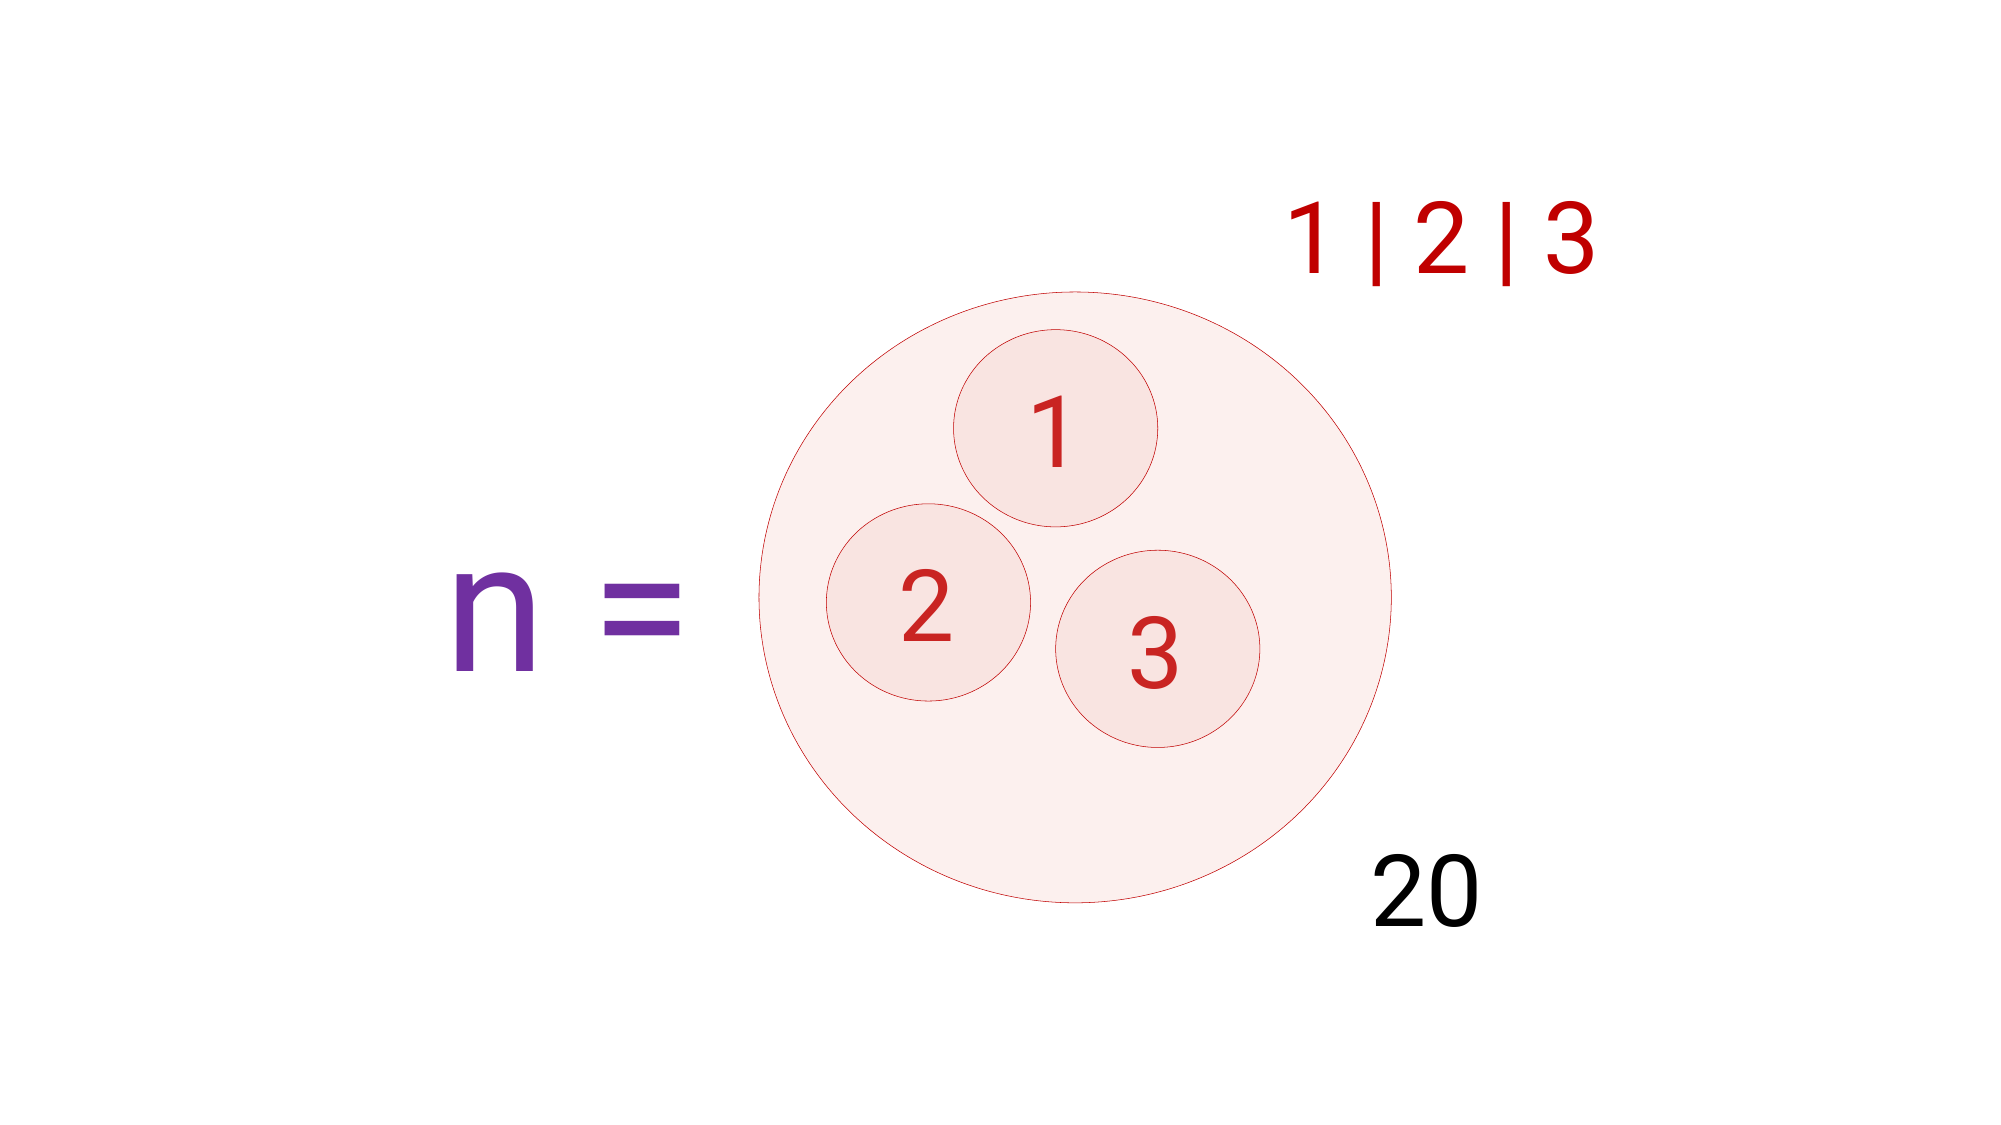

1 | 2 | 3

1
2
3
n =

20